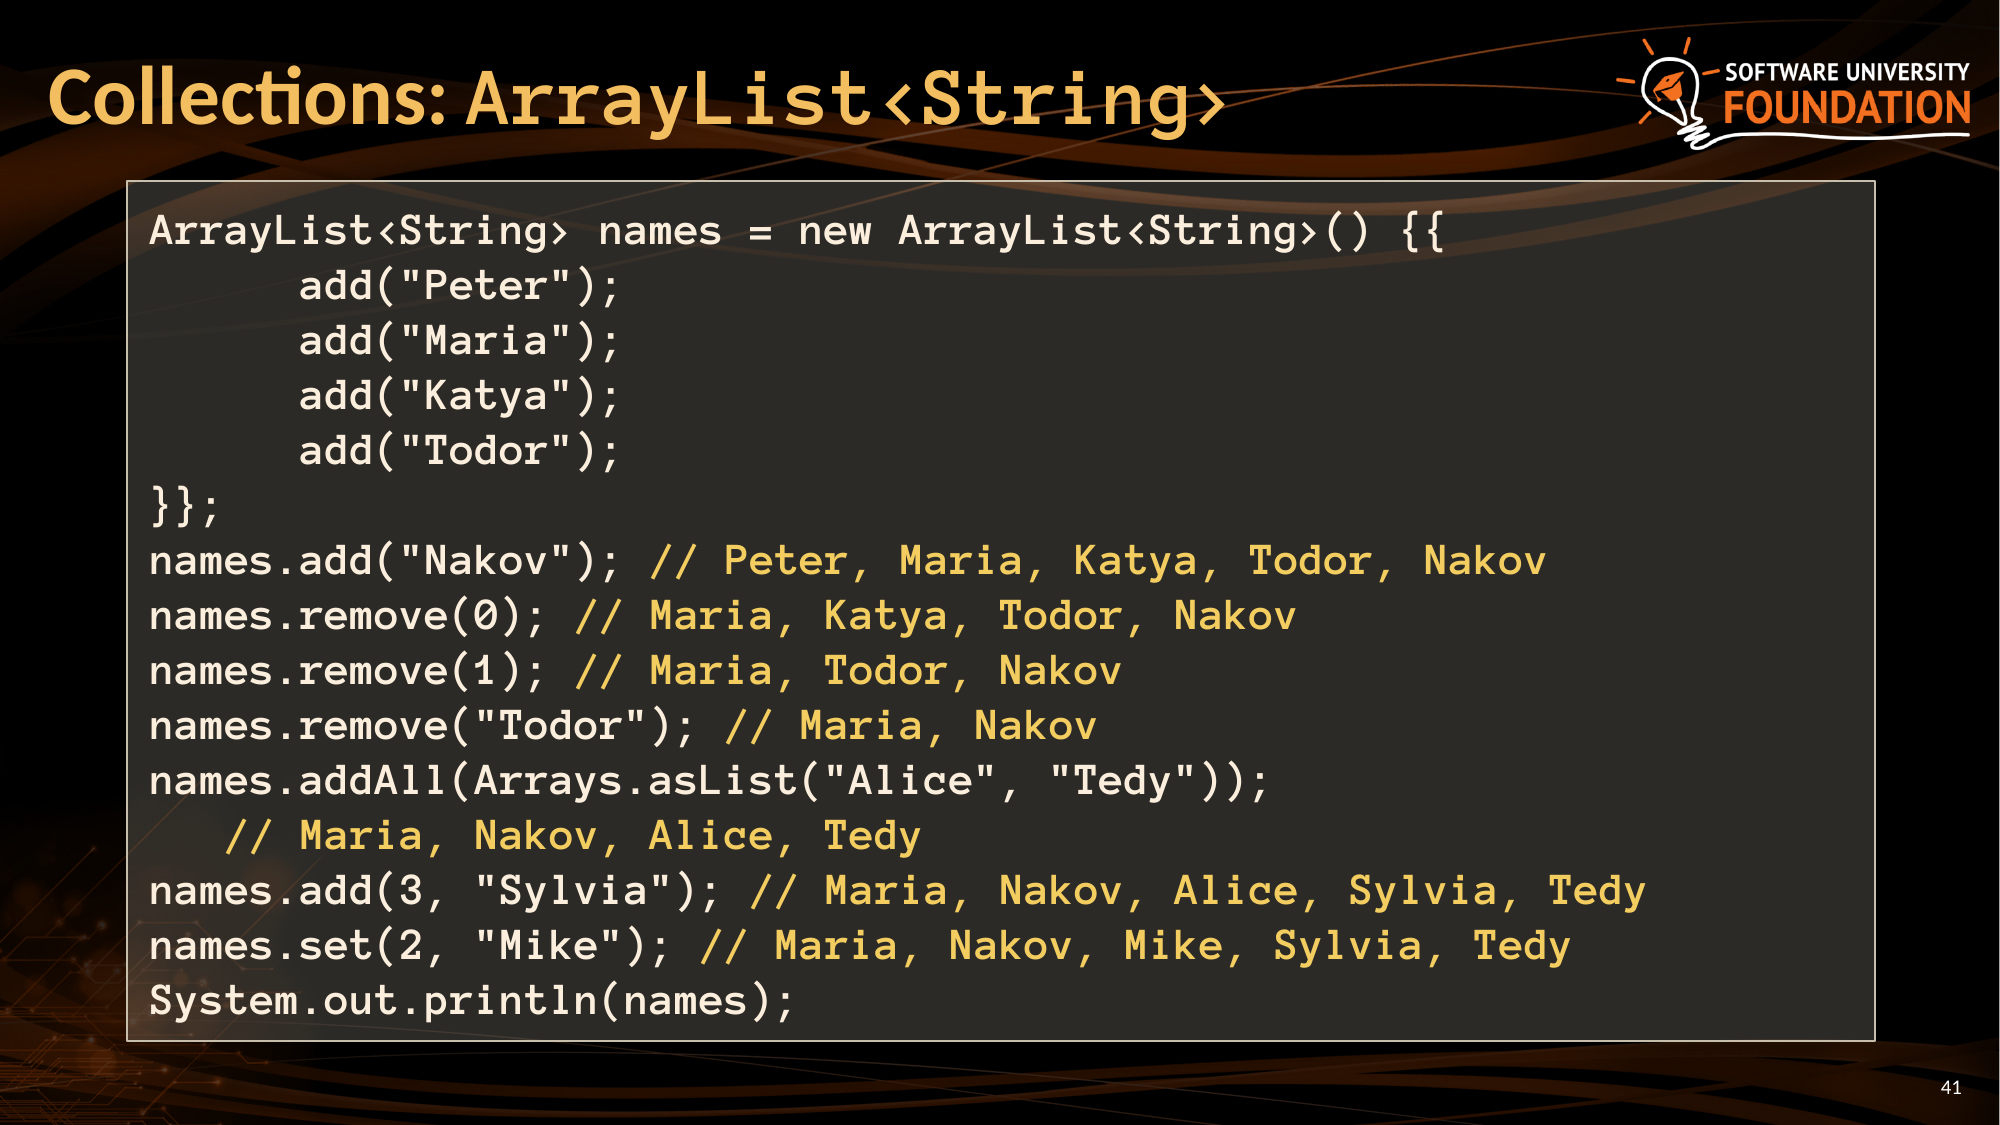

# Collections: ArrayList<String>
ArrayList<String> names = new ArrayList<String>() {{
	add("Peter");
	add("Maria");
	add("Katya");
	add("Todor");
}};
names.add("Nakov"); // Peter, Maria, Katya, Todor, Nakov
names.remove(0); // Maria, Katya, Todor, Nakov
names.remove(1); // Maria, Todor, Nakov
names.remove("Todor"); // Maria, Nakov
names.addAll(Arrays.asList("Alice", "Tedy"));
   // Maria, Nakov, Alice, Tedy
names.add(3, "Sylvia"); // Maria, Nakov, Alice, Sylvia, Tedy
names.set(2, "Mike"); // Maria, Nakov, Mike, Sylvia, Tedy
System.out.println(names);
41